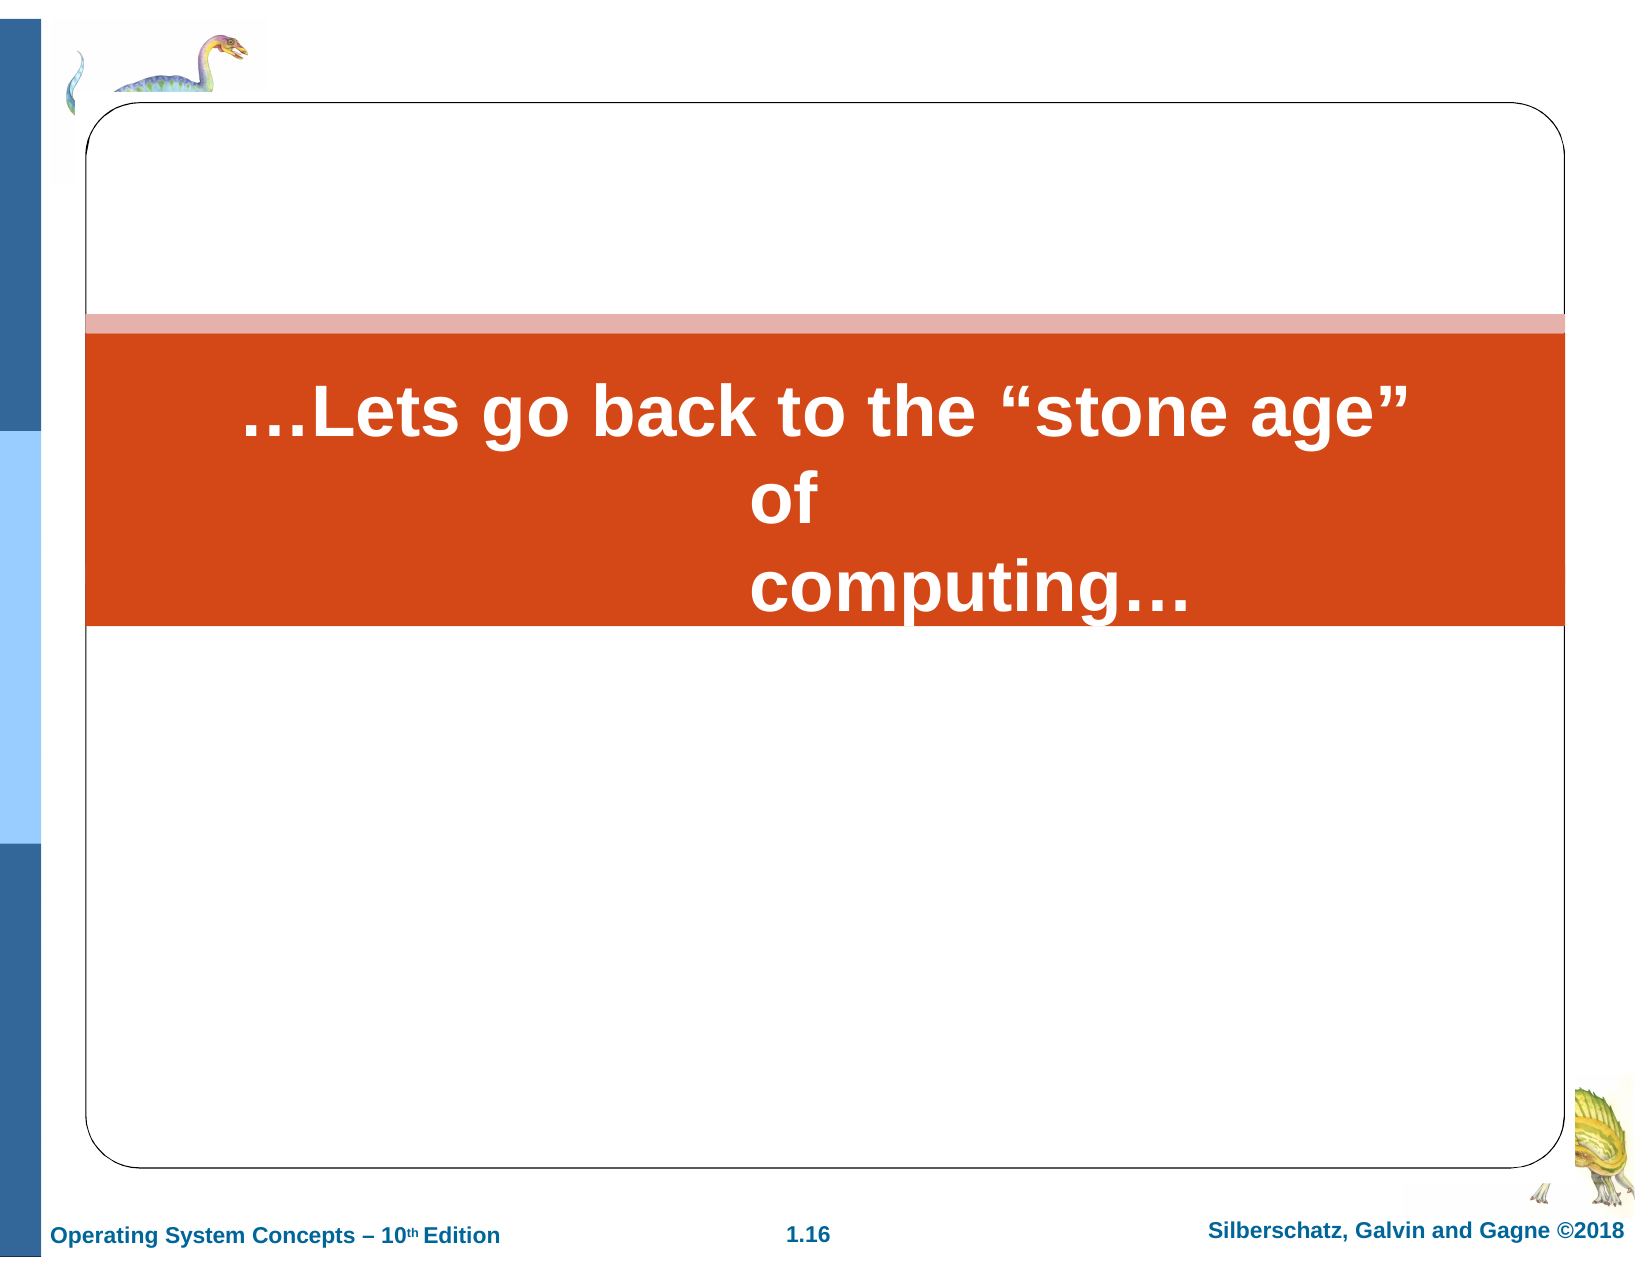

…Lets go back to the “stone age”
of	computing…

Silberschatz, Galvin and Gagne ©2018
1.16
Operating System Concepts – 10th Edition